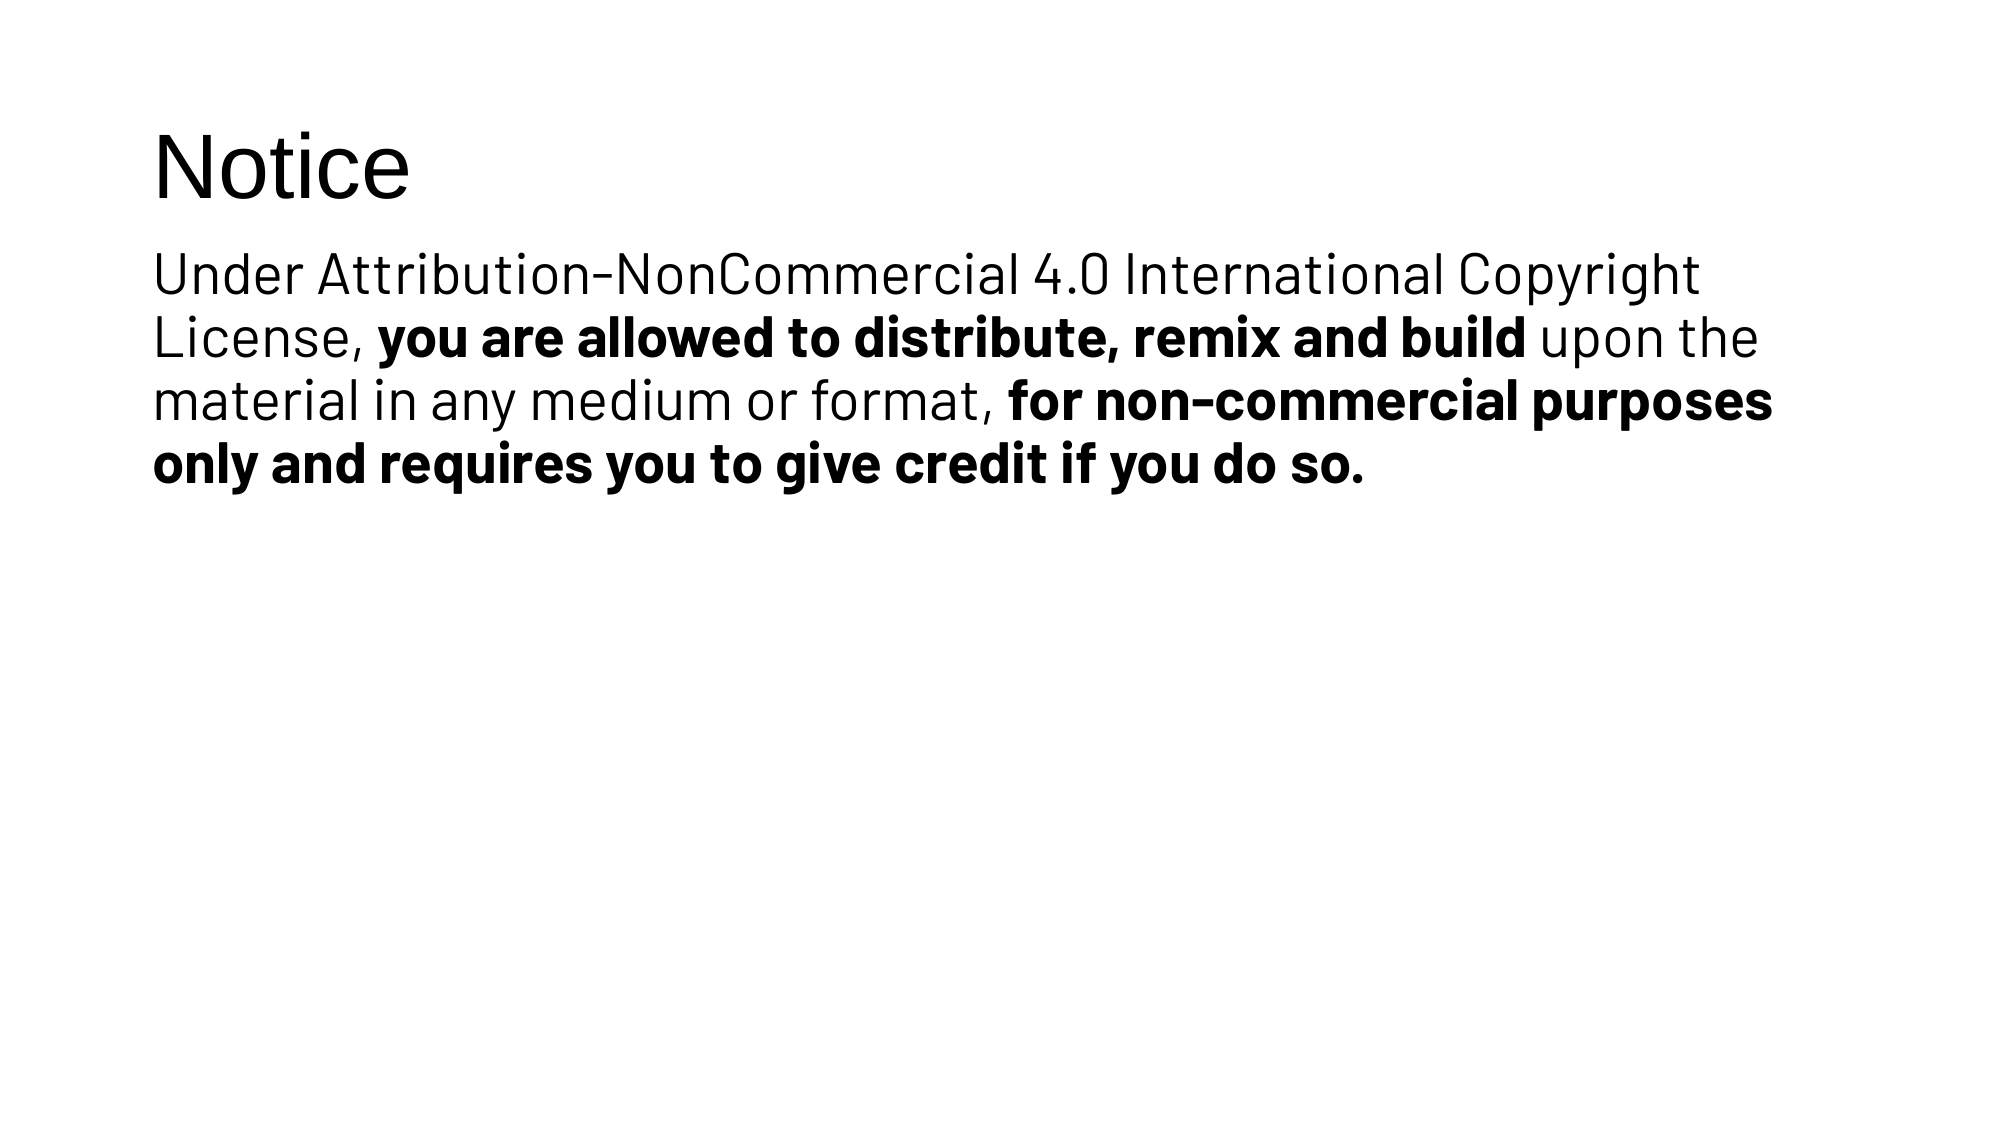

# Notice
Under Attribution-NonCommercial 4.0 International Copyright License, you are allowed to distribute, remix and build upon the material in any medium or format, for non-commercial purposes only and requires you to give credit if you do so.